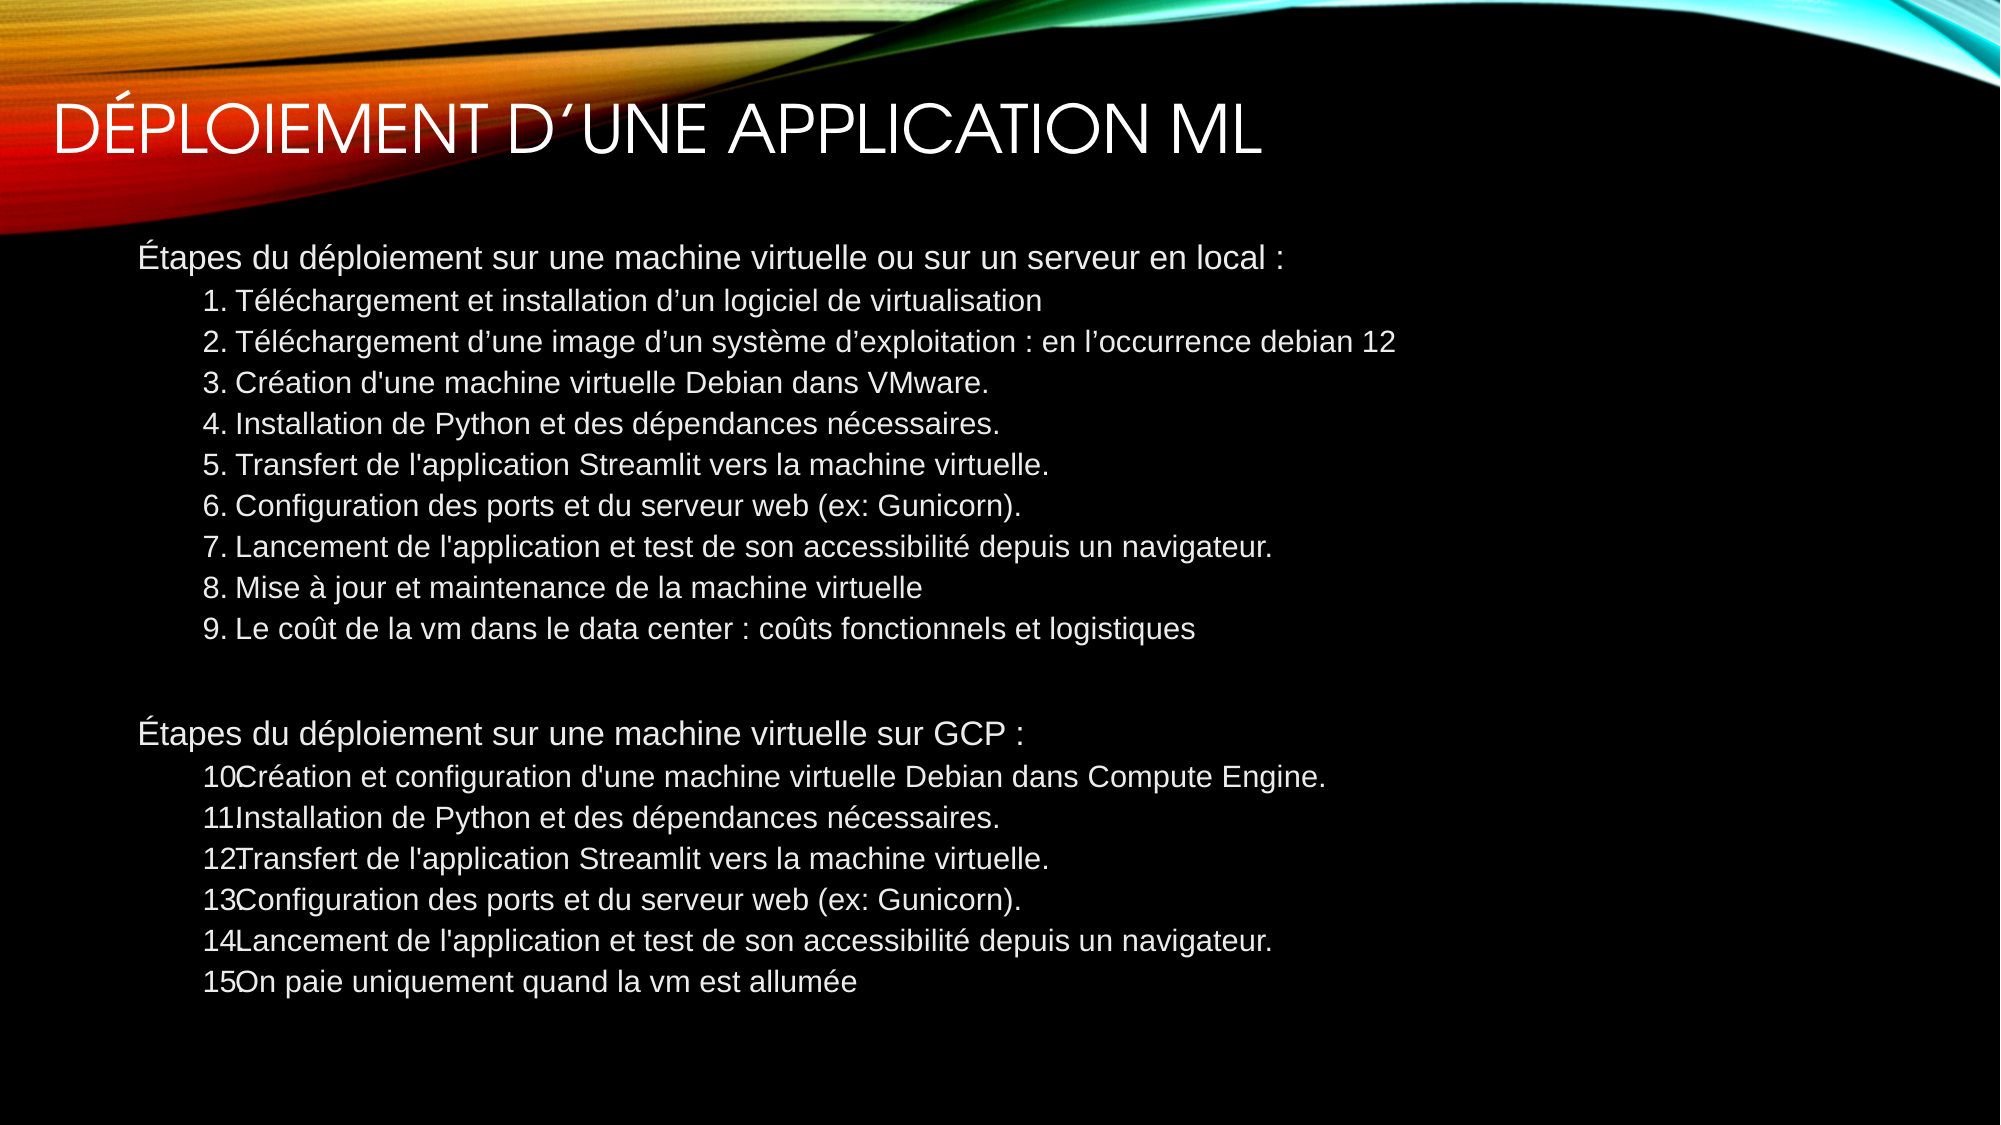

# DÉPLOIEMENT D’UNE APPLICATION ML
Étapes du déploiement sur une machine virtuelle ou sur un serveur en local :
Téléchargement et installation d’un logiciel de virtualisation
Téléchargement d’une image d’un système d’exploitation : en l’occurrence debian 12
Création d'une machine virtuelle Debian dans VMware.
Installation de Python et des dépendances nécessaires.
Transfert de l'application Streamlit vers la machine virtuelle.
Configuration des ports et du serveur web (ex: Gunicorn).
Lancement de l'application et test de son accessibilité depuis un navigateur.
Mise à jour et maintenance de la machine virtuelle
Le coût de la vm dans le data center : coûts fonctionnels et logistiques

Étapes du déploiement sur une machine virtuelle sur GCP :
Création et configuration d'une machine virtuelle Debian dans Compute Engine.
Installation de Python et des dépendances nécessaires.
Transfert de l'application Streamlit vers la machine virtuelle.
Configuration des ports et du serveur web (ex: Gunicorn).
Lancement de l'application et test de son accessibilité depuis un navigateur.
On paie uniquement quand la vm est allumée